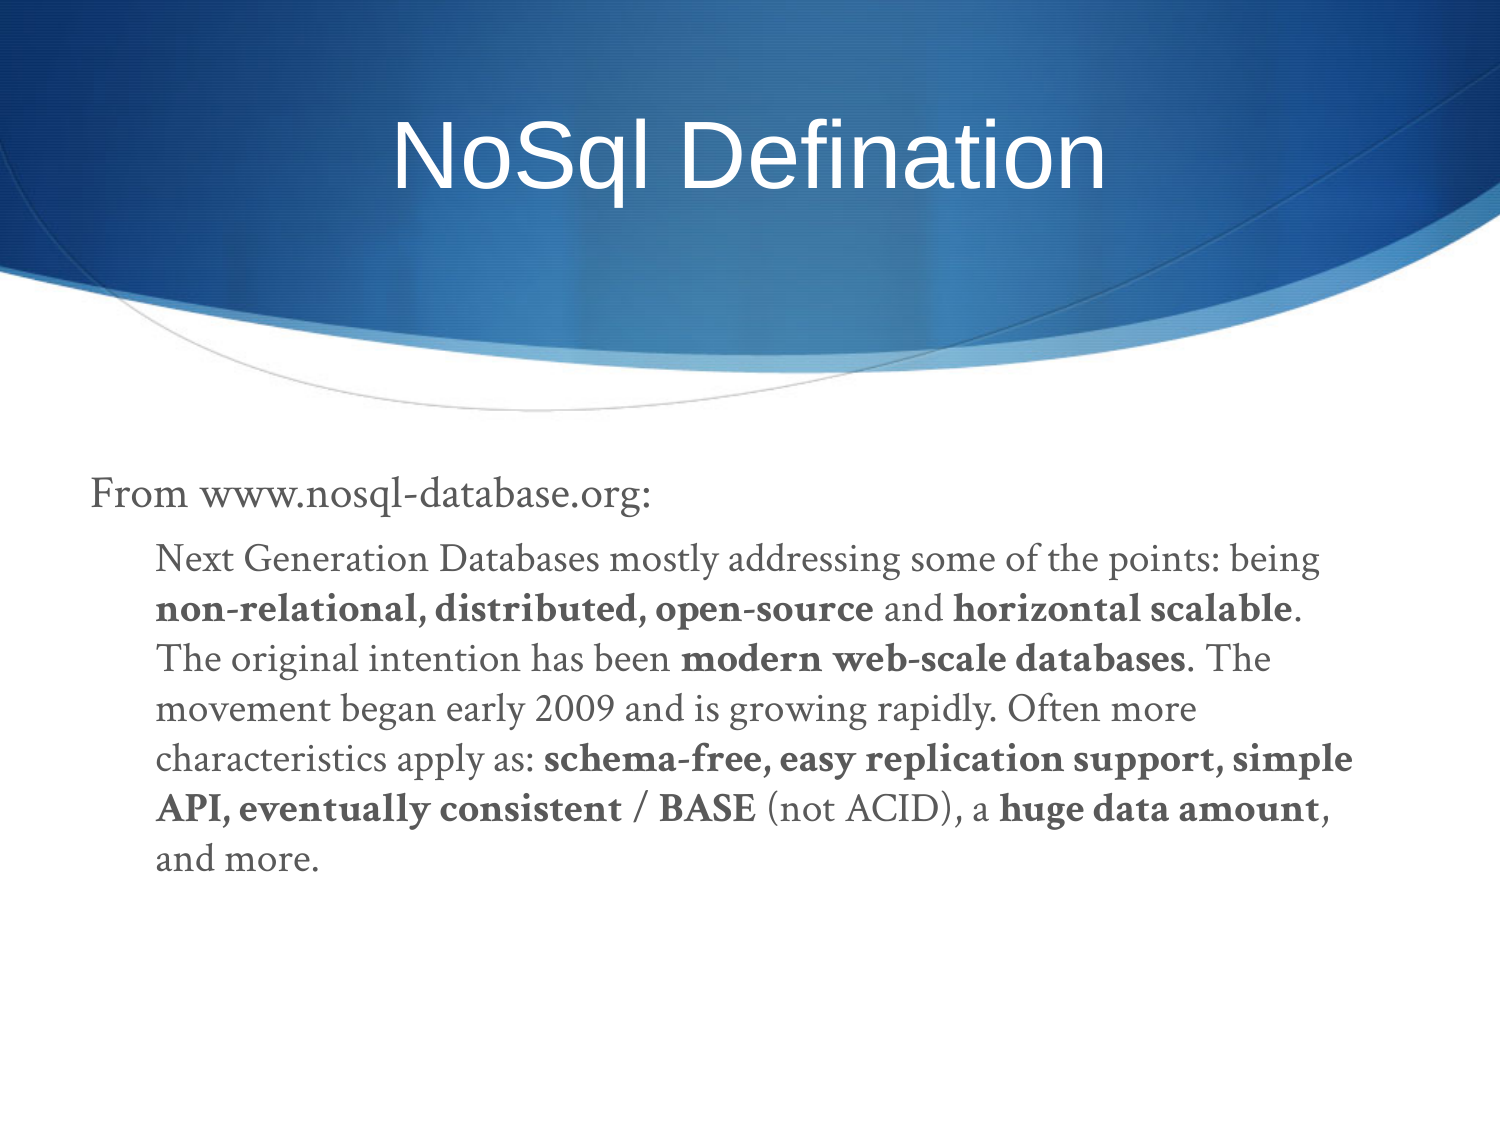

NoSql Defination
From www.nosql-database.org:
Next Generation Databases mostly addressing some of the points: being non-relational, distributed, open-source and horizontal scalable. The original intention has been modern web-scale databases. The movement began early 2009 and is growing rapidly. Often more characteristics apply as: schema-free, easy replication support, simple API, eventually consistent / BASE (not ACID), a huge data amount, and more.